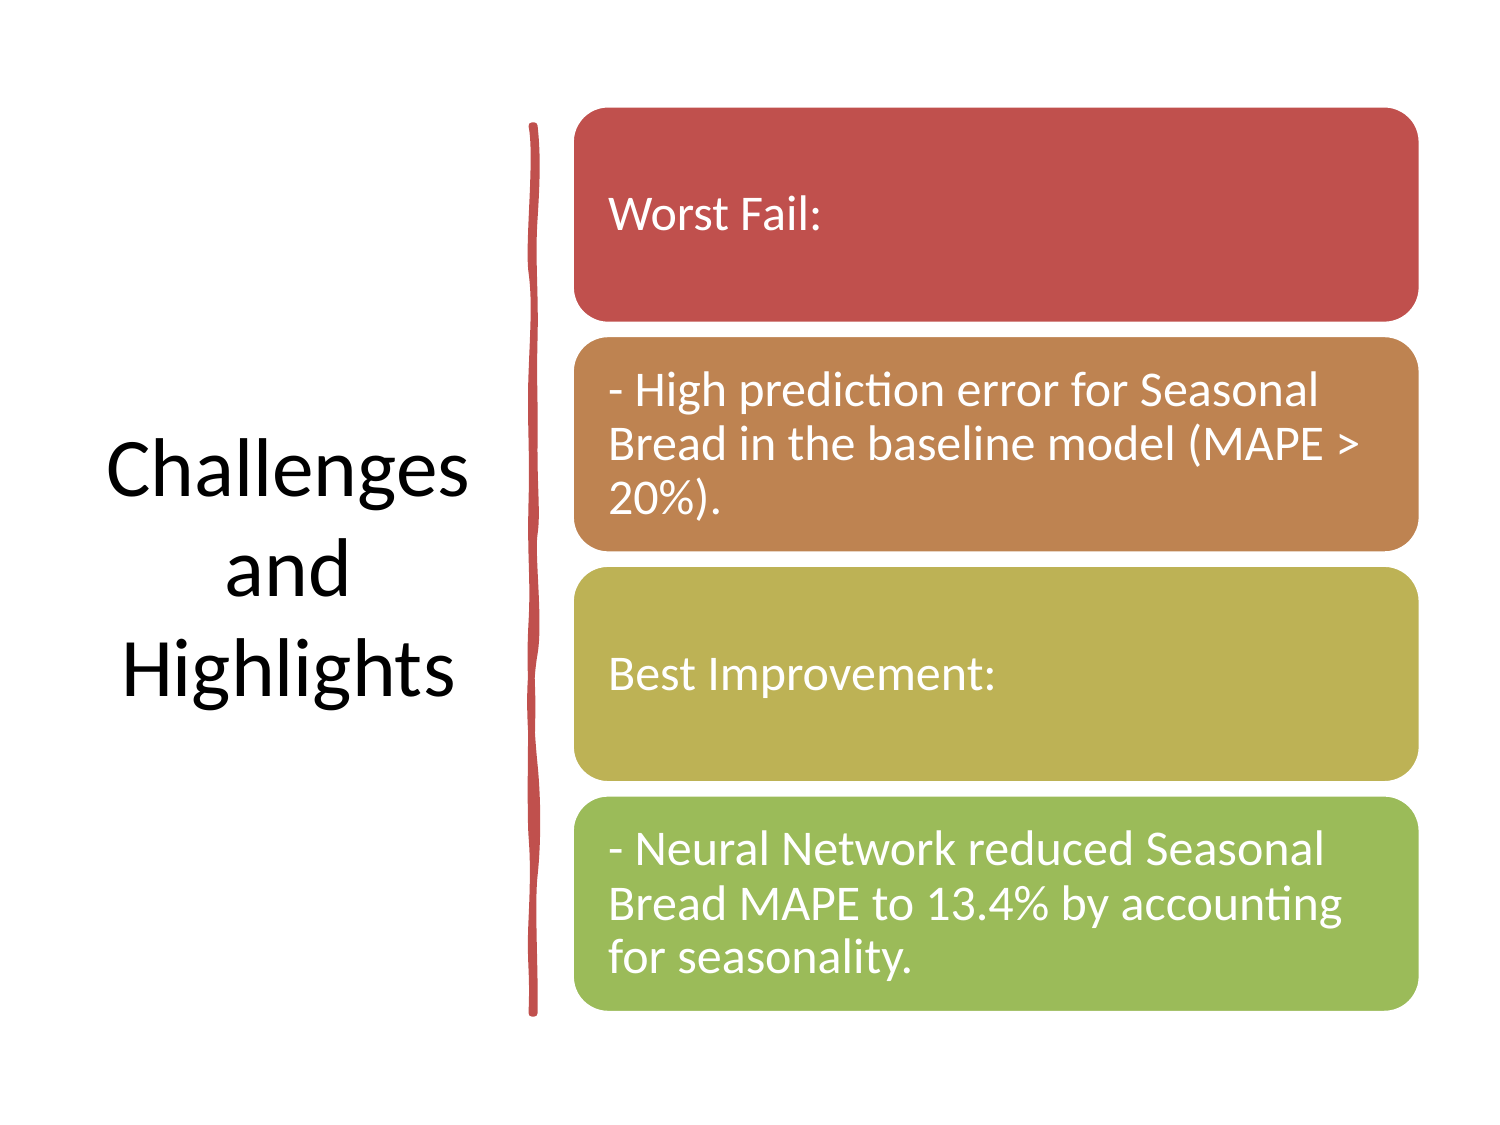

Worst Fail:
- High prediction error for Seasonal Bread in the baseline model (MAPE > 20%).
Best Improvement:
- Neural Network reduced Seasonal Bread MAPE to 13.4% by accounting for seasonality.
# Challenges and Highlights